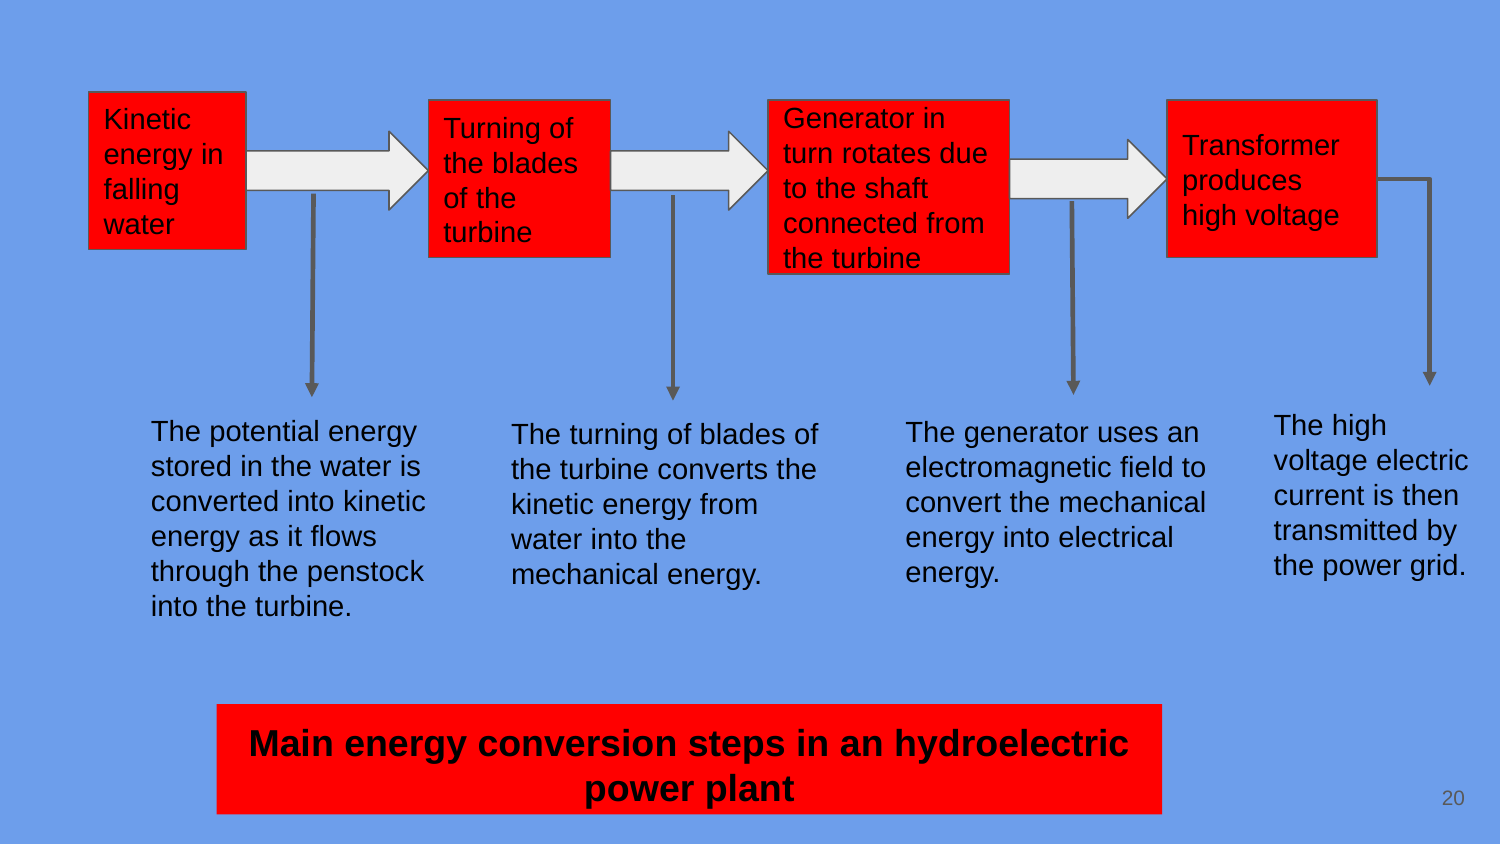

Kinetic energy in falling water
Turning of the blades of the turbine
Generator in turn rotates due to the shaft connected from the turbine
Transformer produces high voltage

The high voltage electric current is then transmitted by the power grid.
The potential energy stored in the water is converted into kinetic energy as it flows through the penstock into the turbine.
The generator uses an electromagnetic field to convert the mechanical energy into electrical energy.
The turning of blades of the turbine converts the kinetic energy from water into the mechanical energy.
Main energy conversion steps in an hydroelectric power plant
20